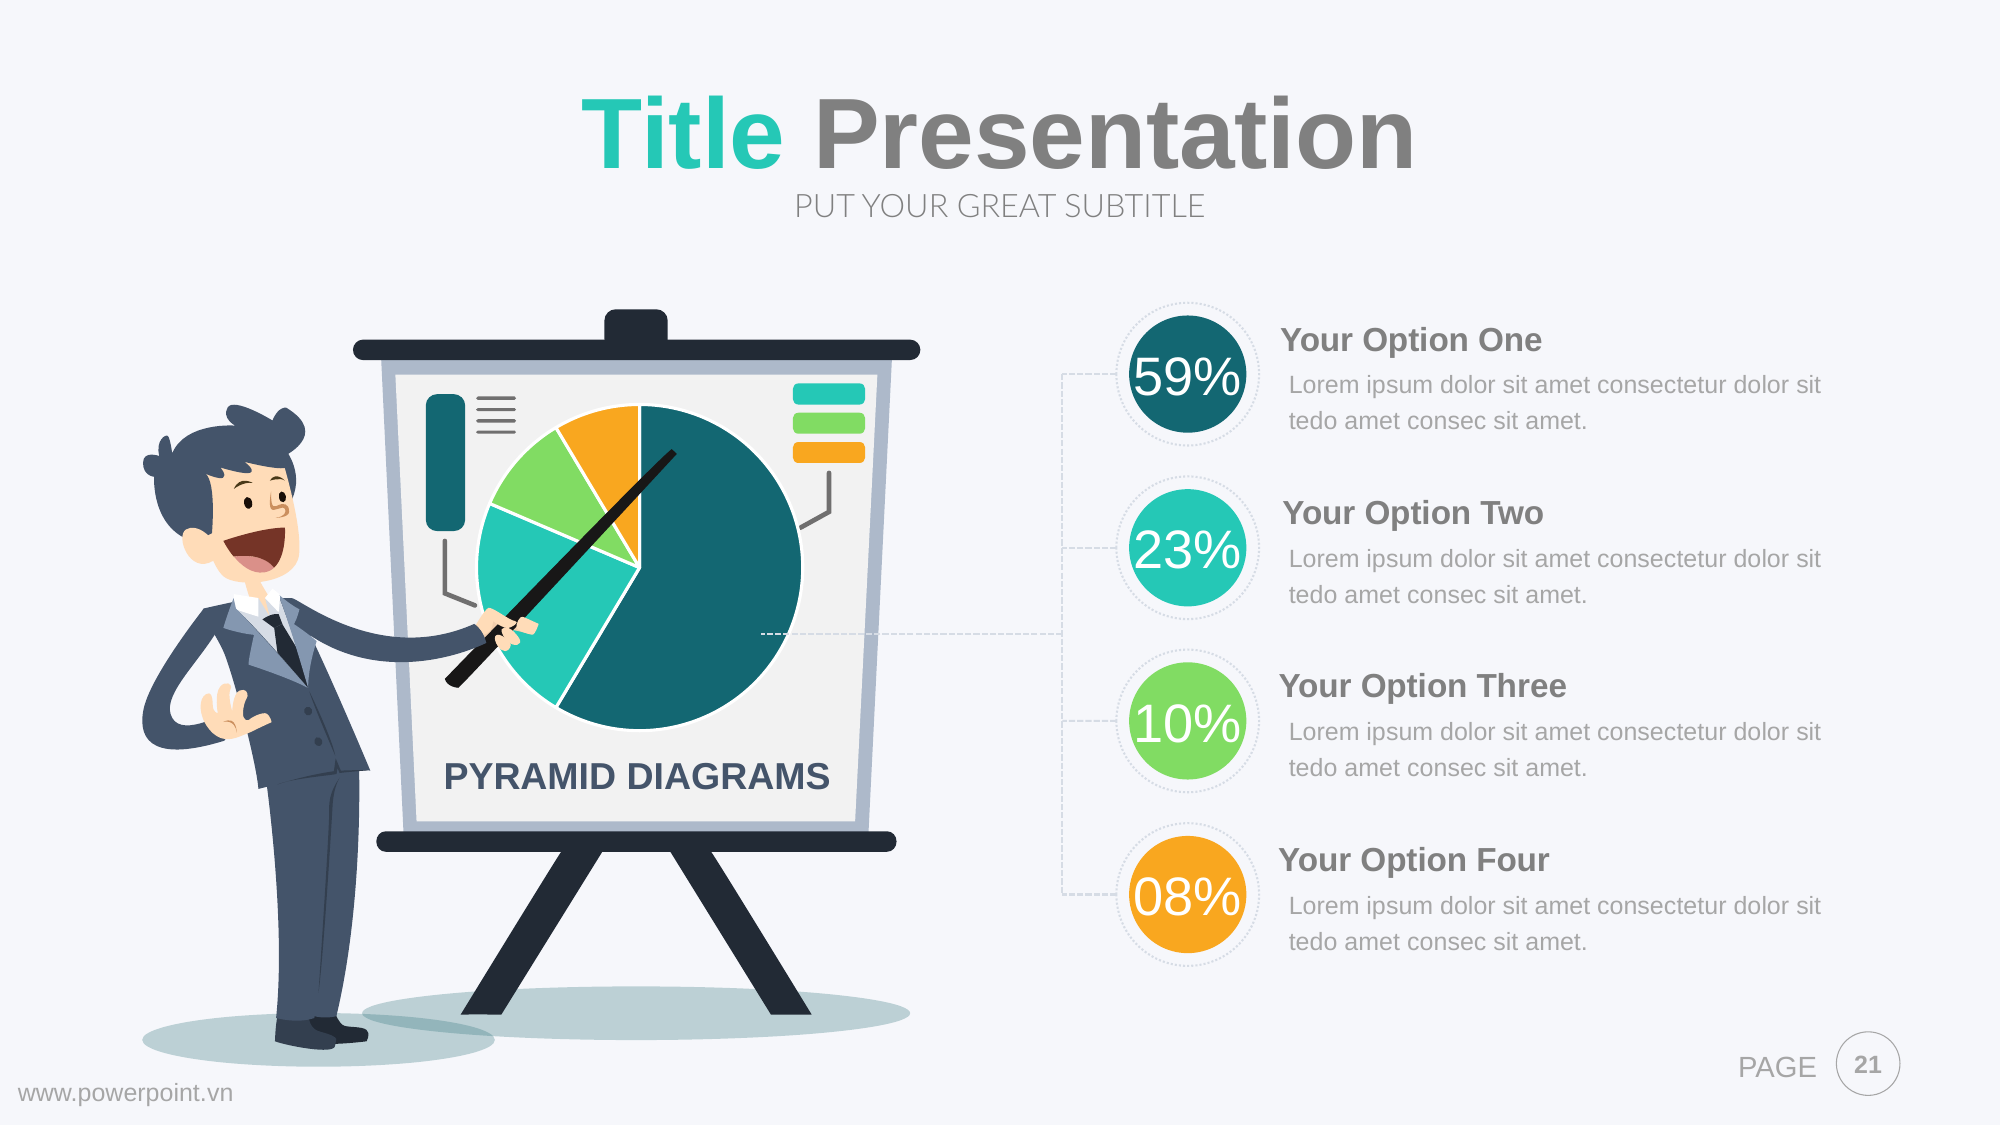

Title Presentation
PUT YOUR GREAT SUBTITLE

59%

PYRAMID DIAGRAMS

Your Option One
Lorem ipsum dolor sit amet consectetur dolor sit tedo amet consec sit amet.

### Chart

| Category | Sales |
|---|---|
| 1st Qtr | 8.2 |
| 2nd Qtr | 3.2 |
| 3rd Qtr | 1.4 |
| 4th Qtr | 1.2 |

23%
Your Option Two
Lorem ipsum dolor sit amet consectetur dolor sit tedo amet consec sit amet.

10%
Your Option Three
Lorem ipsum dolor sit amet consectetur dolor sit tedo amet consec sit amet.

08%
Your Option Four
Lorem ipsum dolor sit amet consectetur dolor sit tedo amet consec sit amet.